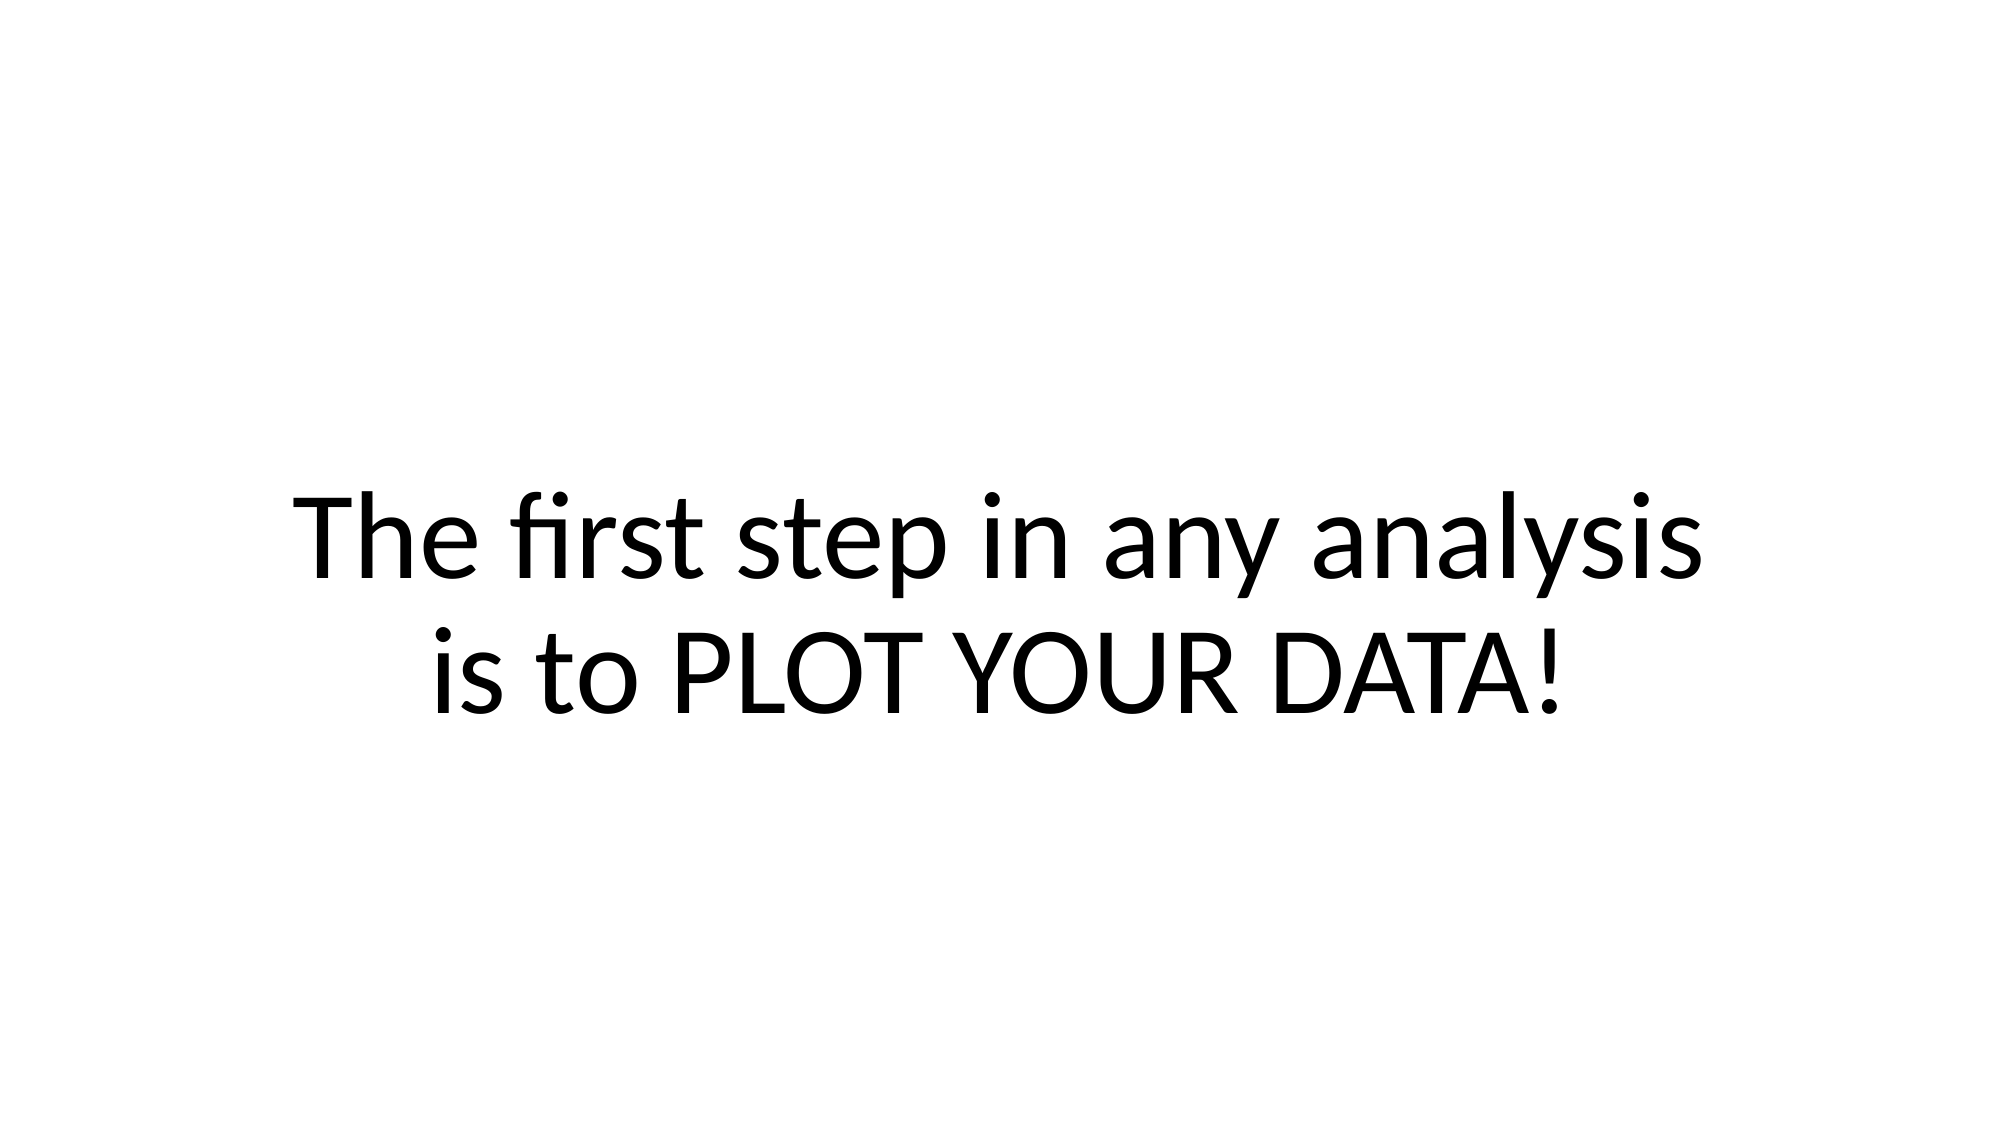

# The first step in any analysis is to PLOT YOUR DATA!